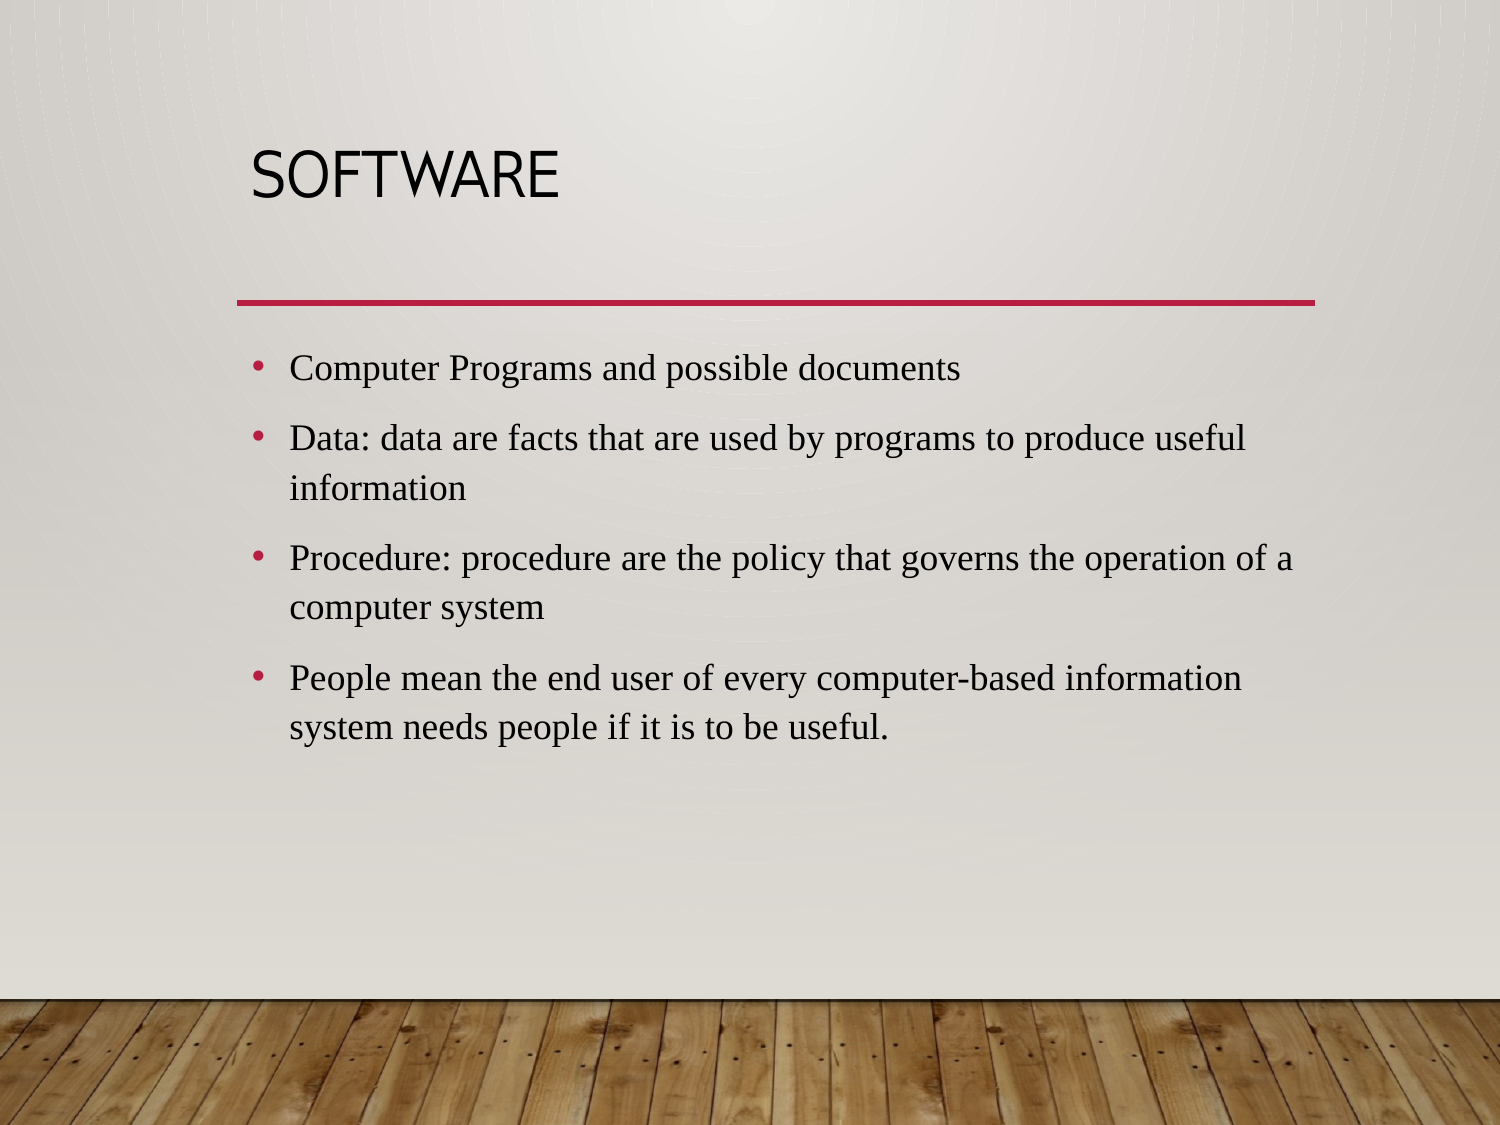

# Software
Computer Programs and possible documents
Data: data are facts that are used by programs to produce useful information
Procedure: procedure are the policy that governs the operation of a computer system
People mean the end user of every computer-based information system needs people if it is to be useful.